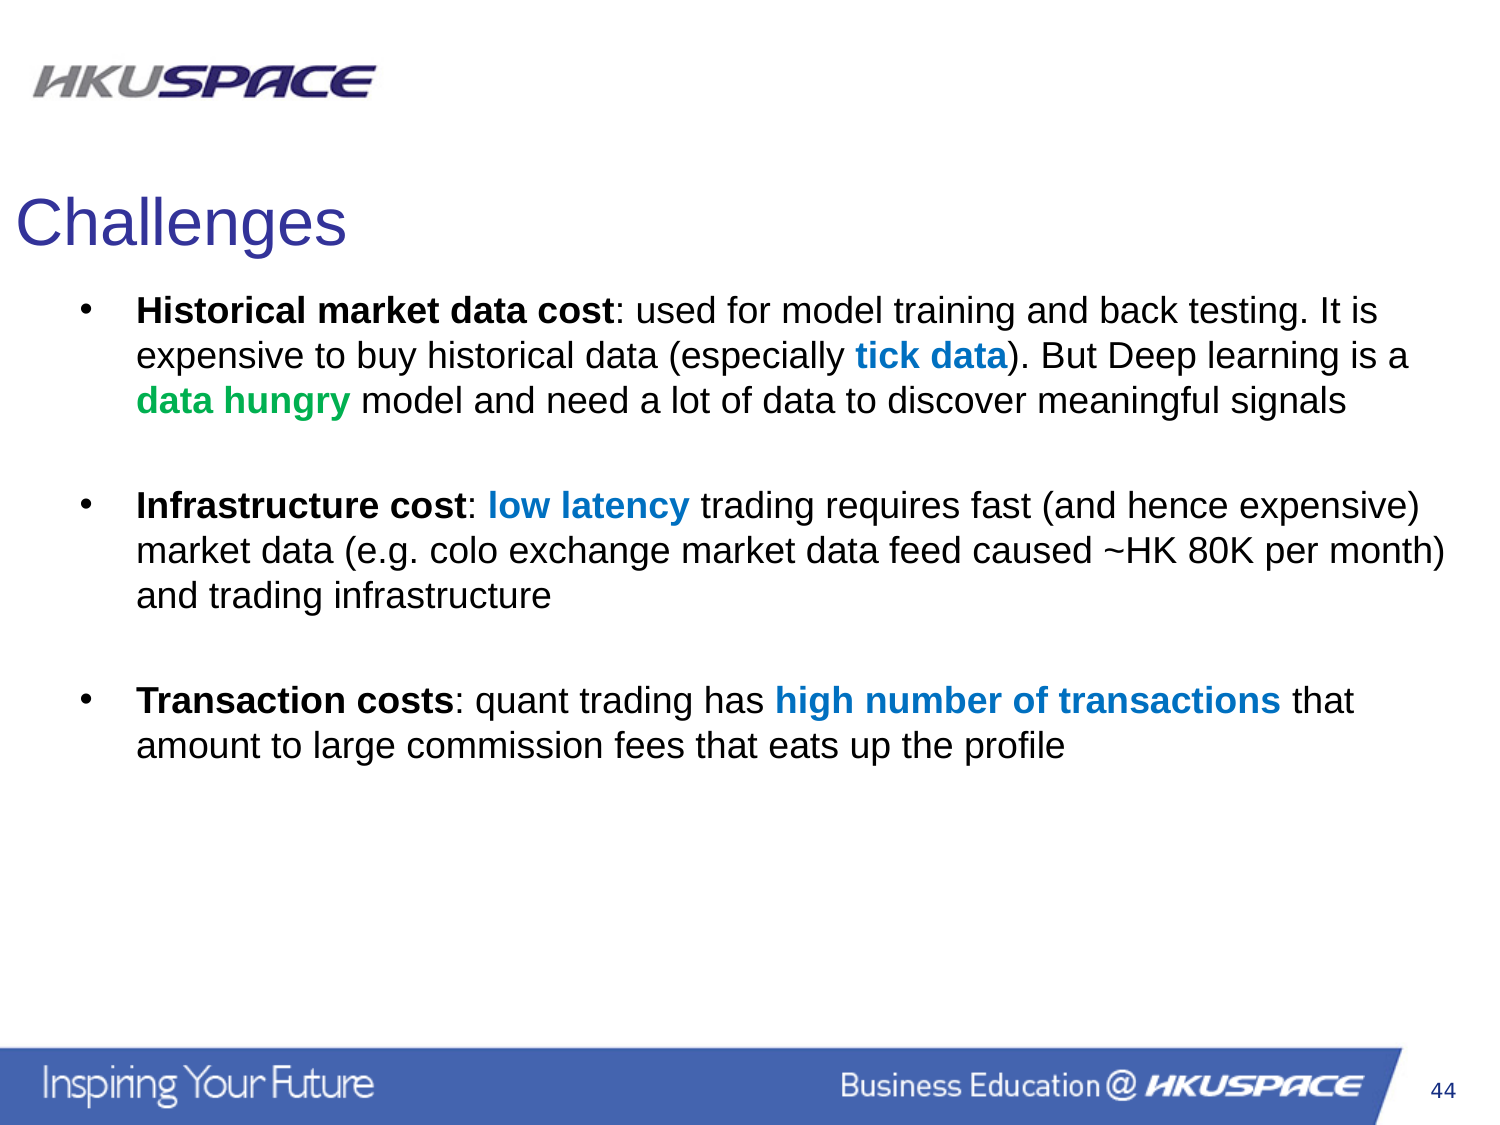

Challenges
Historical market data cost: used for model training and back testing. It is expensive to buy historical data (especially tick data). But Deep learning is a data hungry model and need a lot of data to discover meaningful signals

Infrastructure cost: low latency trading requires fast (and hence expensive) market data (e.g. colo exchange market data feed caused ~HK 80K per month) and trading infrastructure

Transaction costs: quant trading has high number of transactions that amount to large commission fees that eats up the profile

44